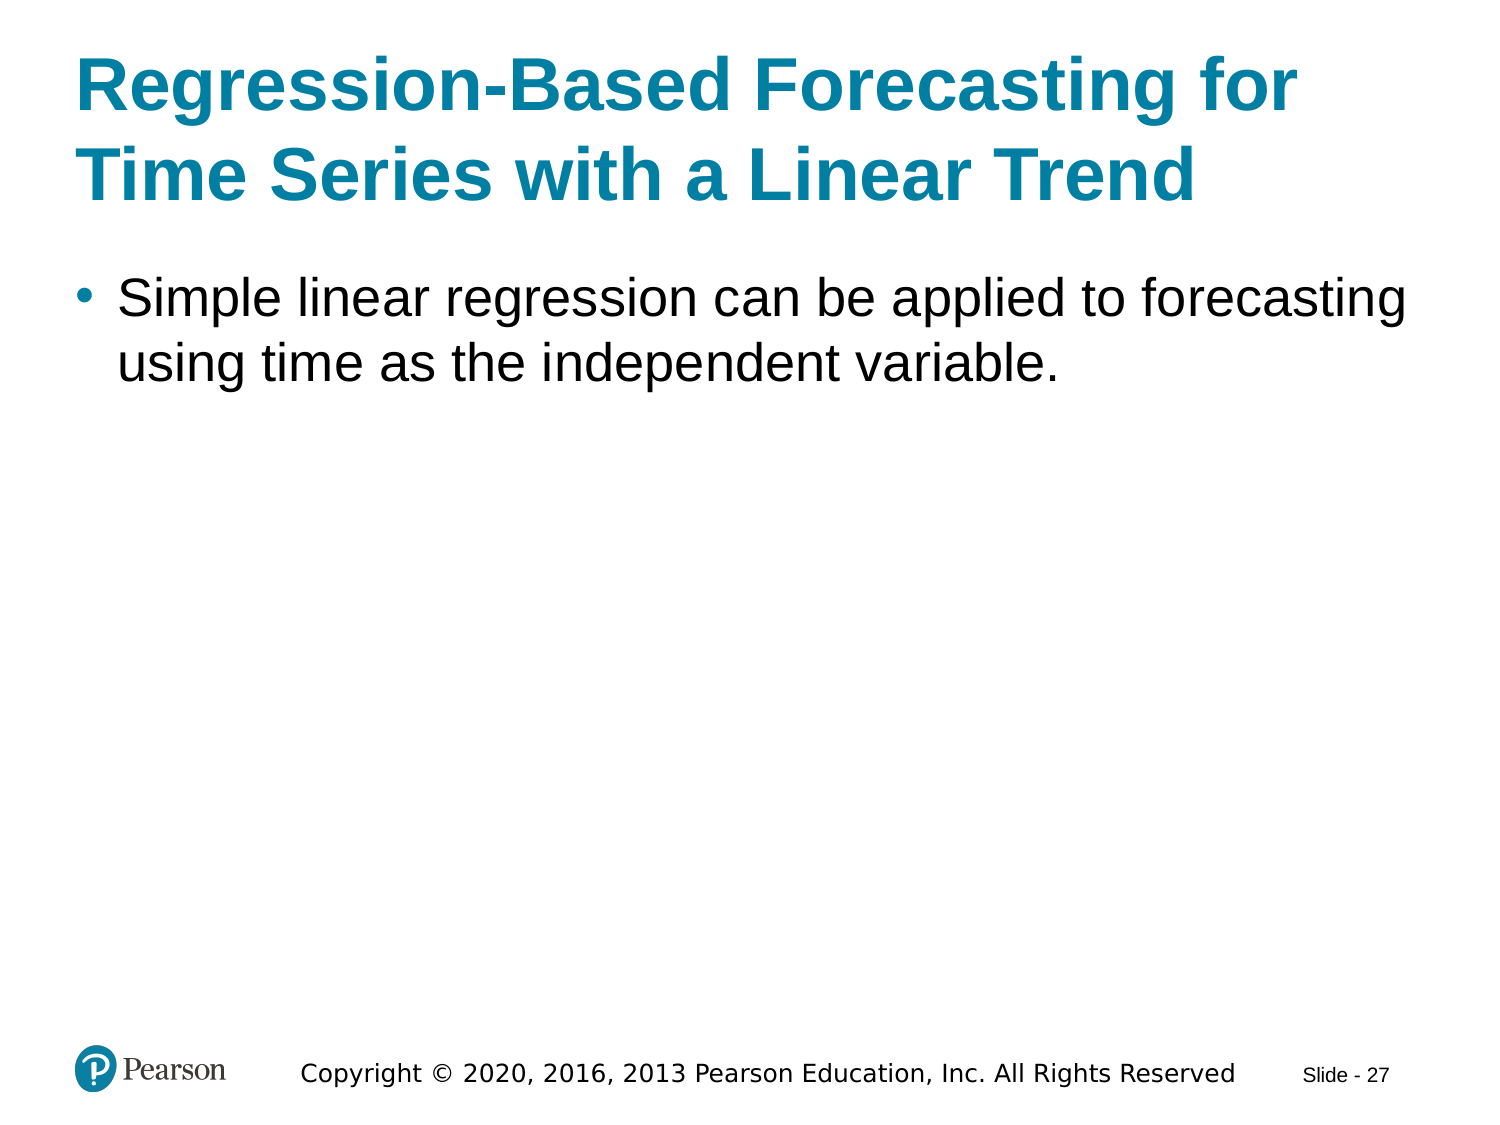

# Regression-Based Forecasting for Time Series with a Linear Trend
Simple linear regression can be applied to forecasting using time as the independent variable.